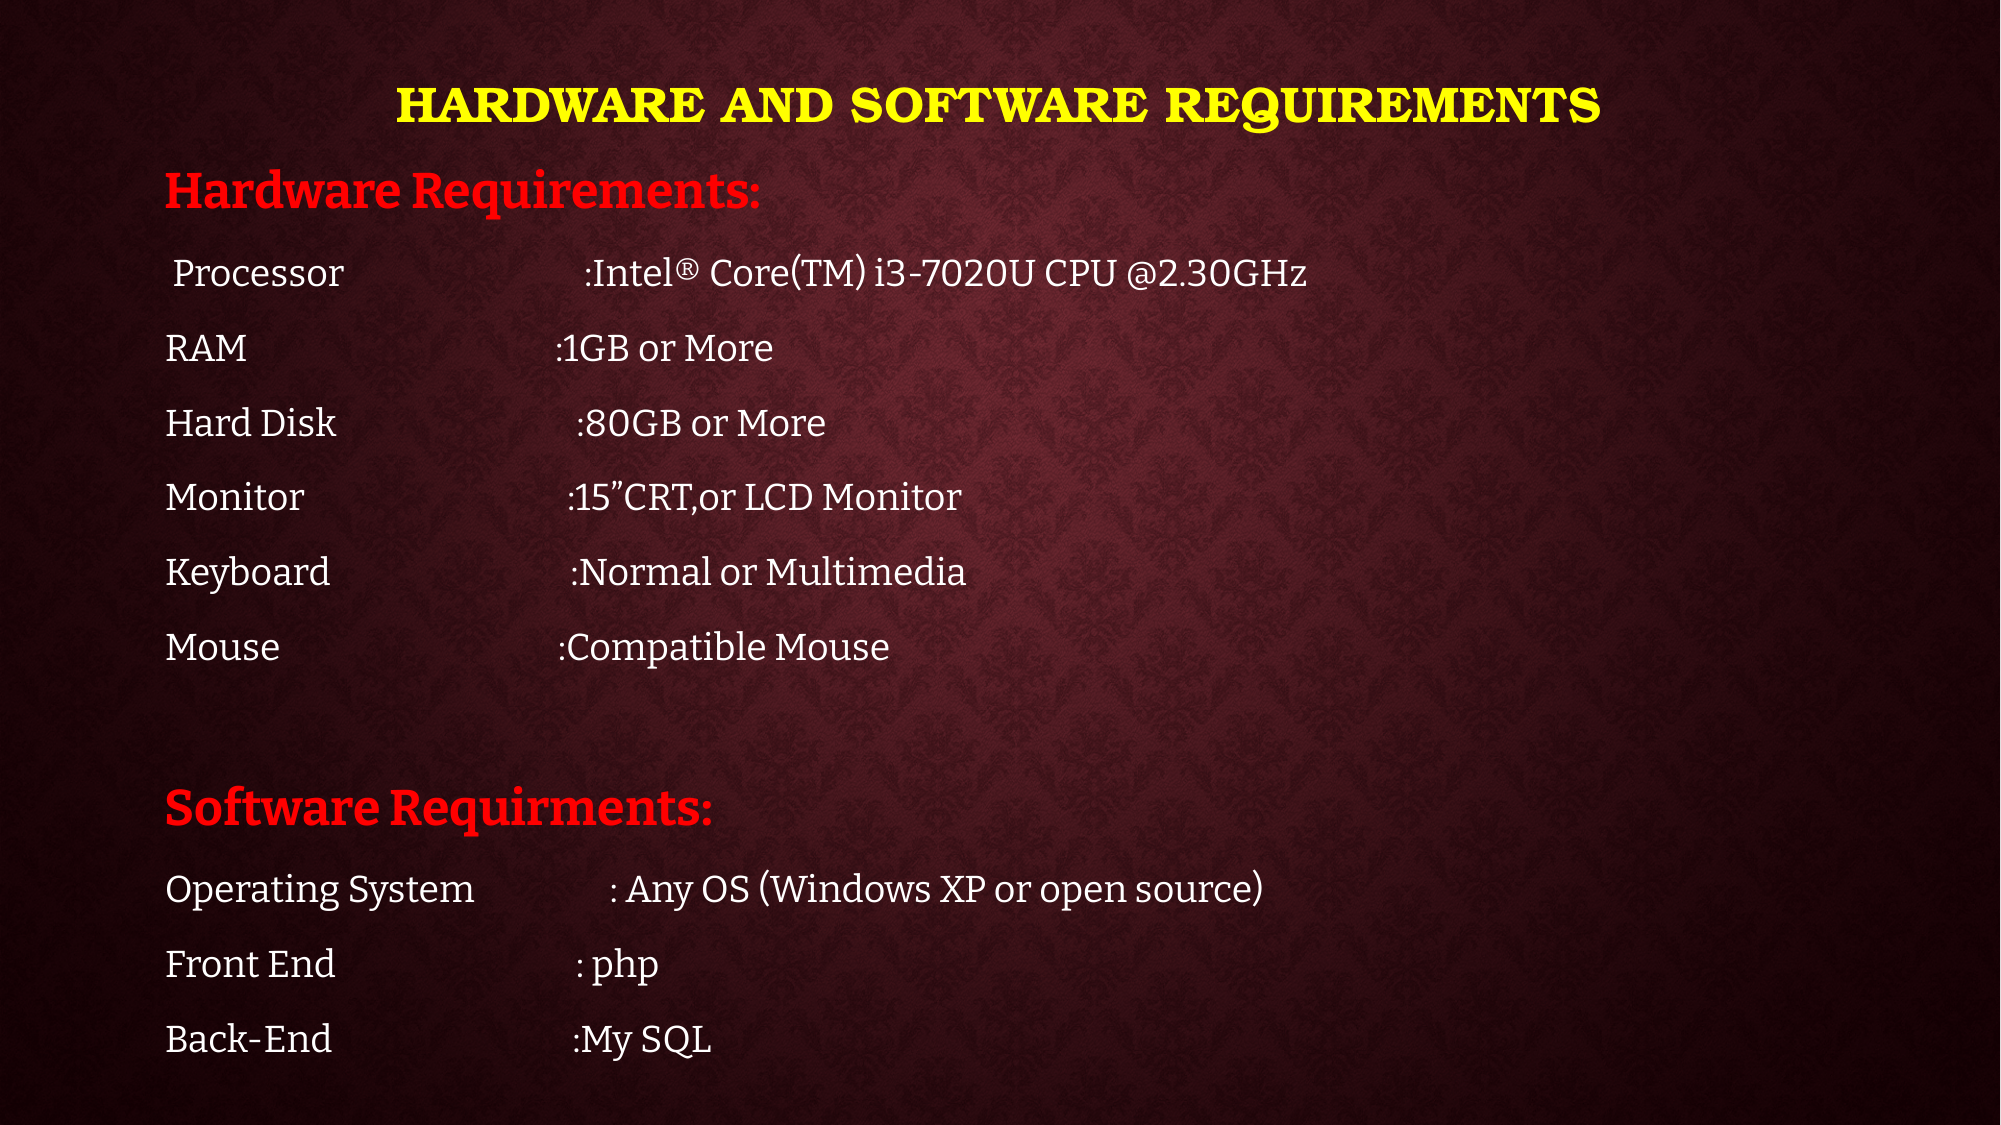

# HARDWARE AND SOFTWARE REQUIREMENTs
Hardware Requirements:
 Processor                                :Intel® Core(TM) i3-7020U CPU @2.30GHz
RAM                                         :1GB or More
Hard Disk                                :80GB or More
Monitor                                   :15”CRT,or LCD Monitor
Keyboard                                :Normal or Multimedia
Mouse                                     :Compatible Mouse

Software Requirments:
Operating System                  : Any OS (Windows XP or open source)
Front End                                : php
Back-End                                :My SQL